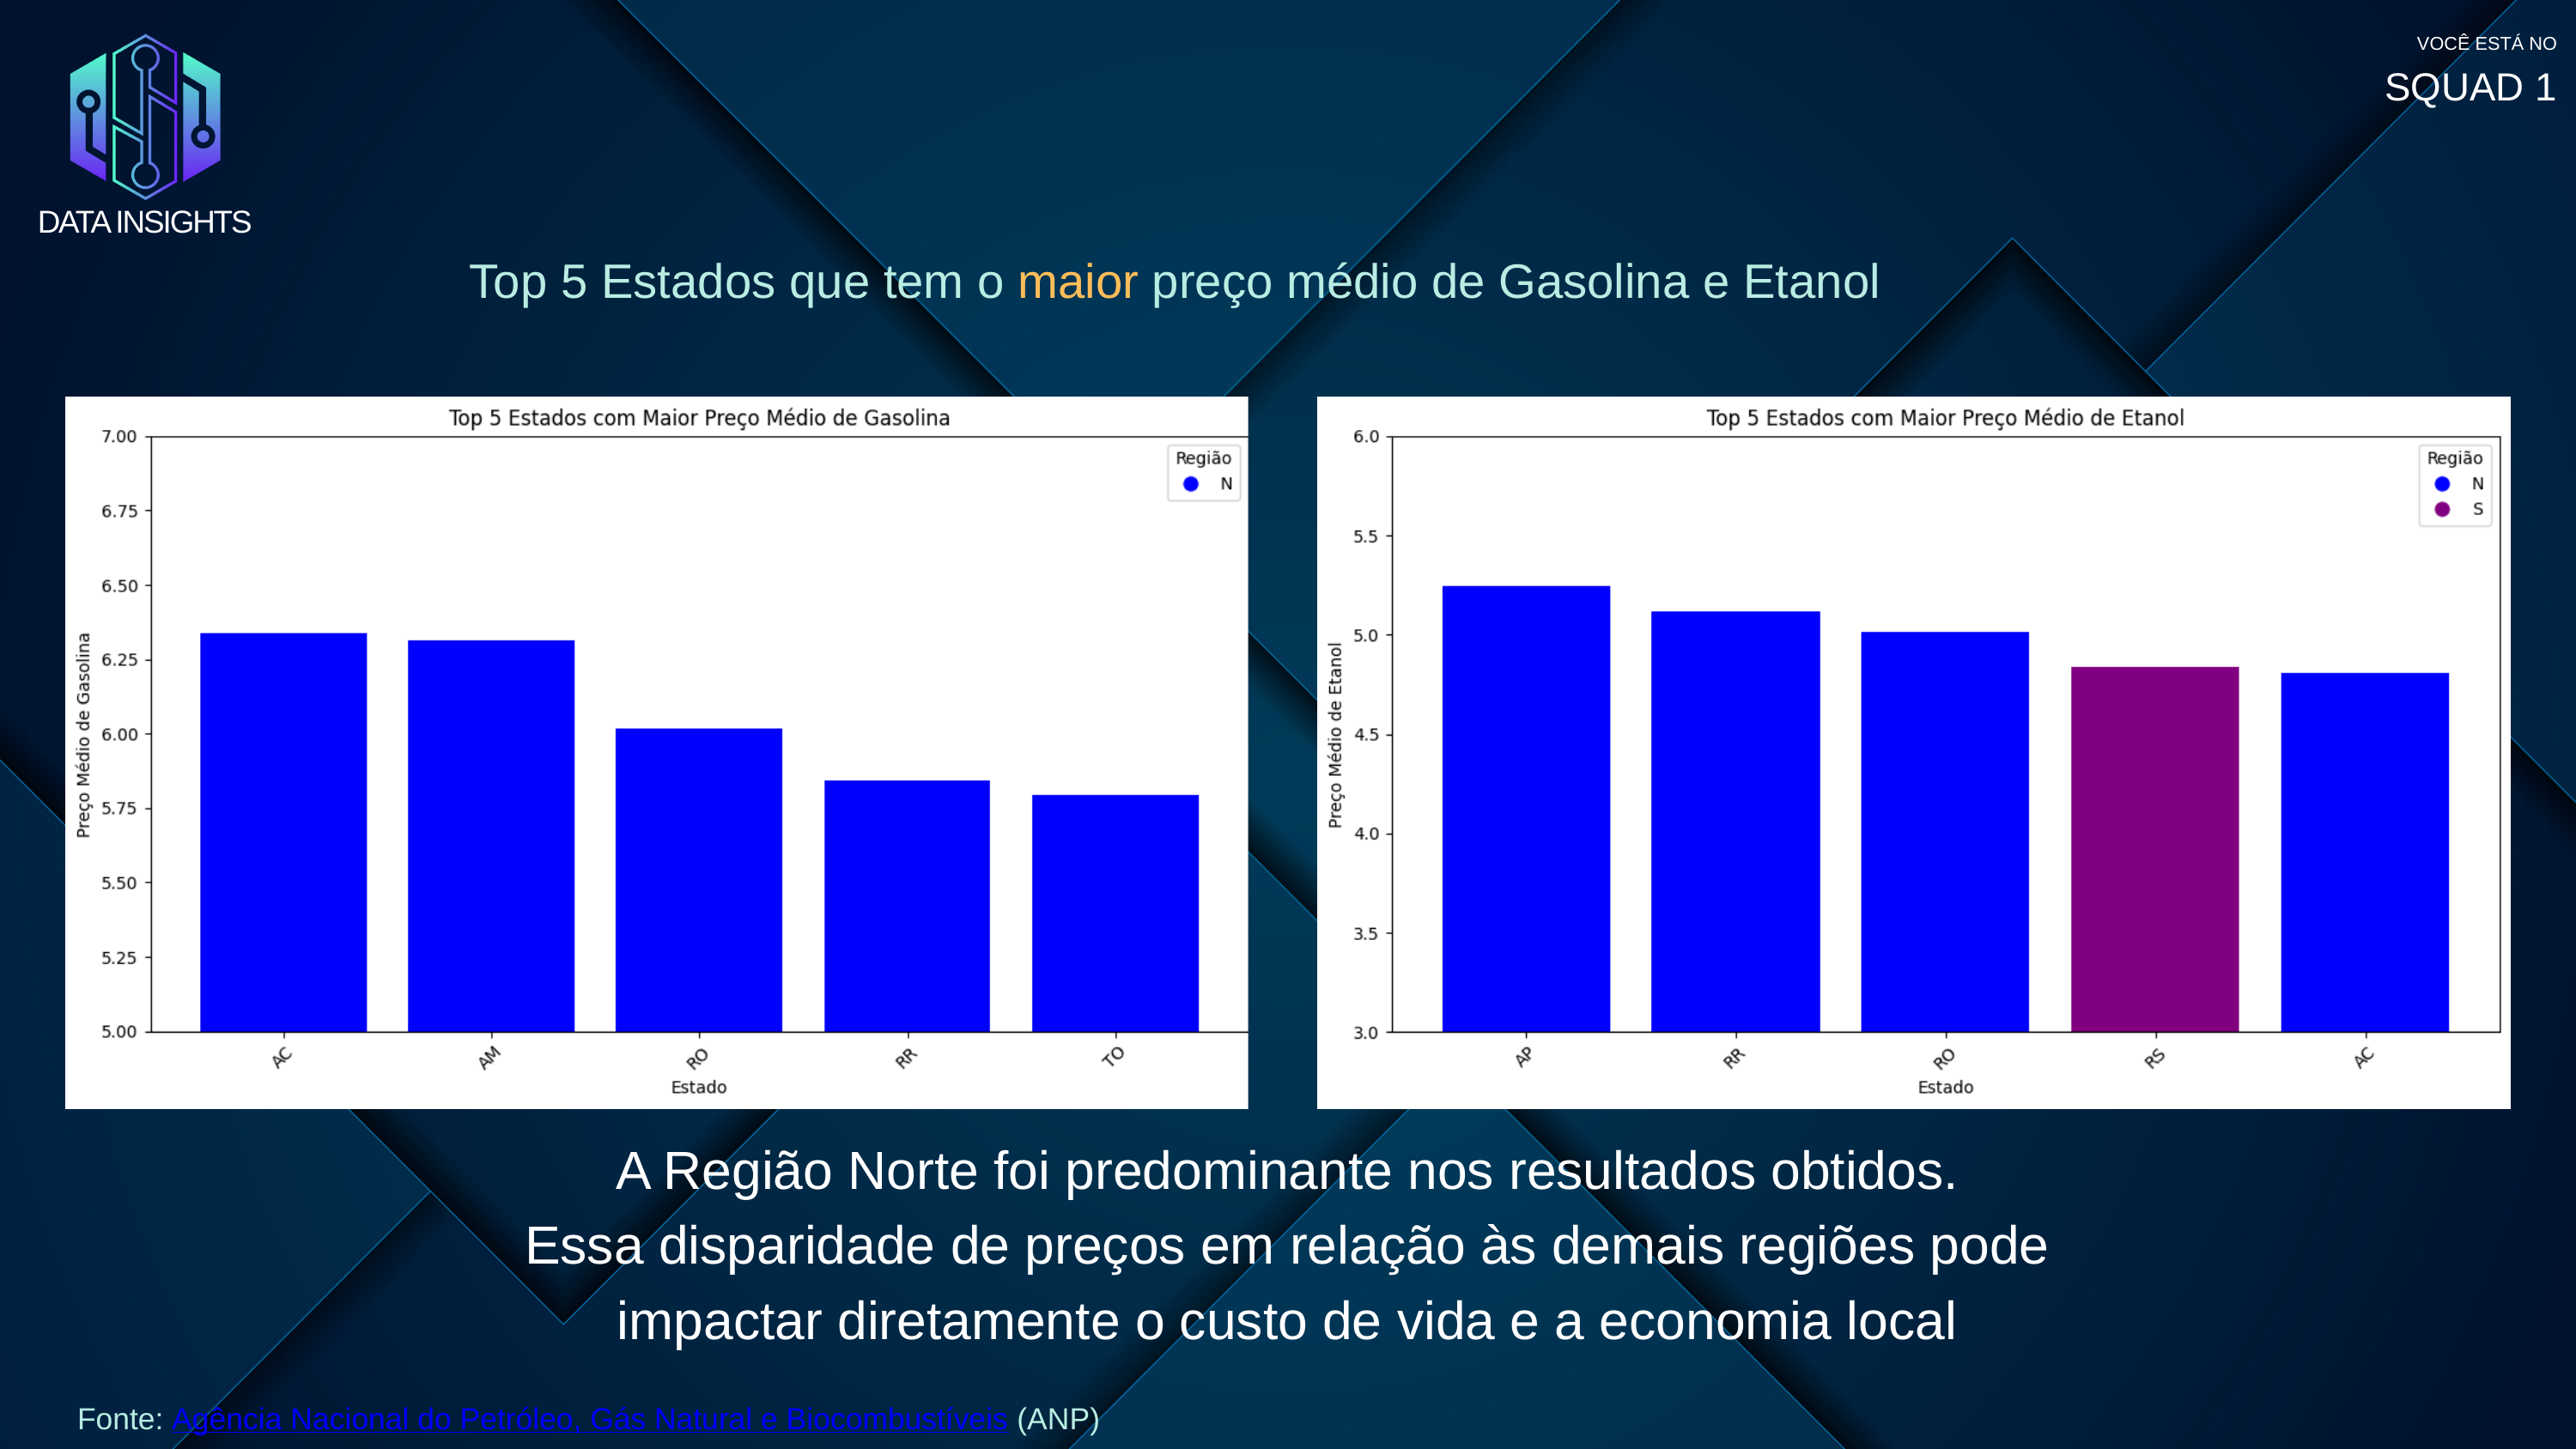

VOCÊ ESTÁ NO
SQUAD 1

DATA INSIGHTS
Top 5 Estados que tem o maior preço médio de Gasolina e Etanol

A Região Norte foi predominante nos resultados obtidos.
Essa disparidade de preços em relação às demais regiões pode impactar diretamente o custo de vida e a economia local
Fonte: Agência Nacional do Petróleo, Gás Natural e Biocombustíveis (ANP)